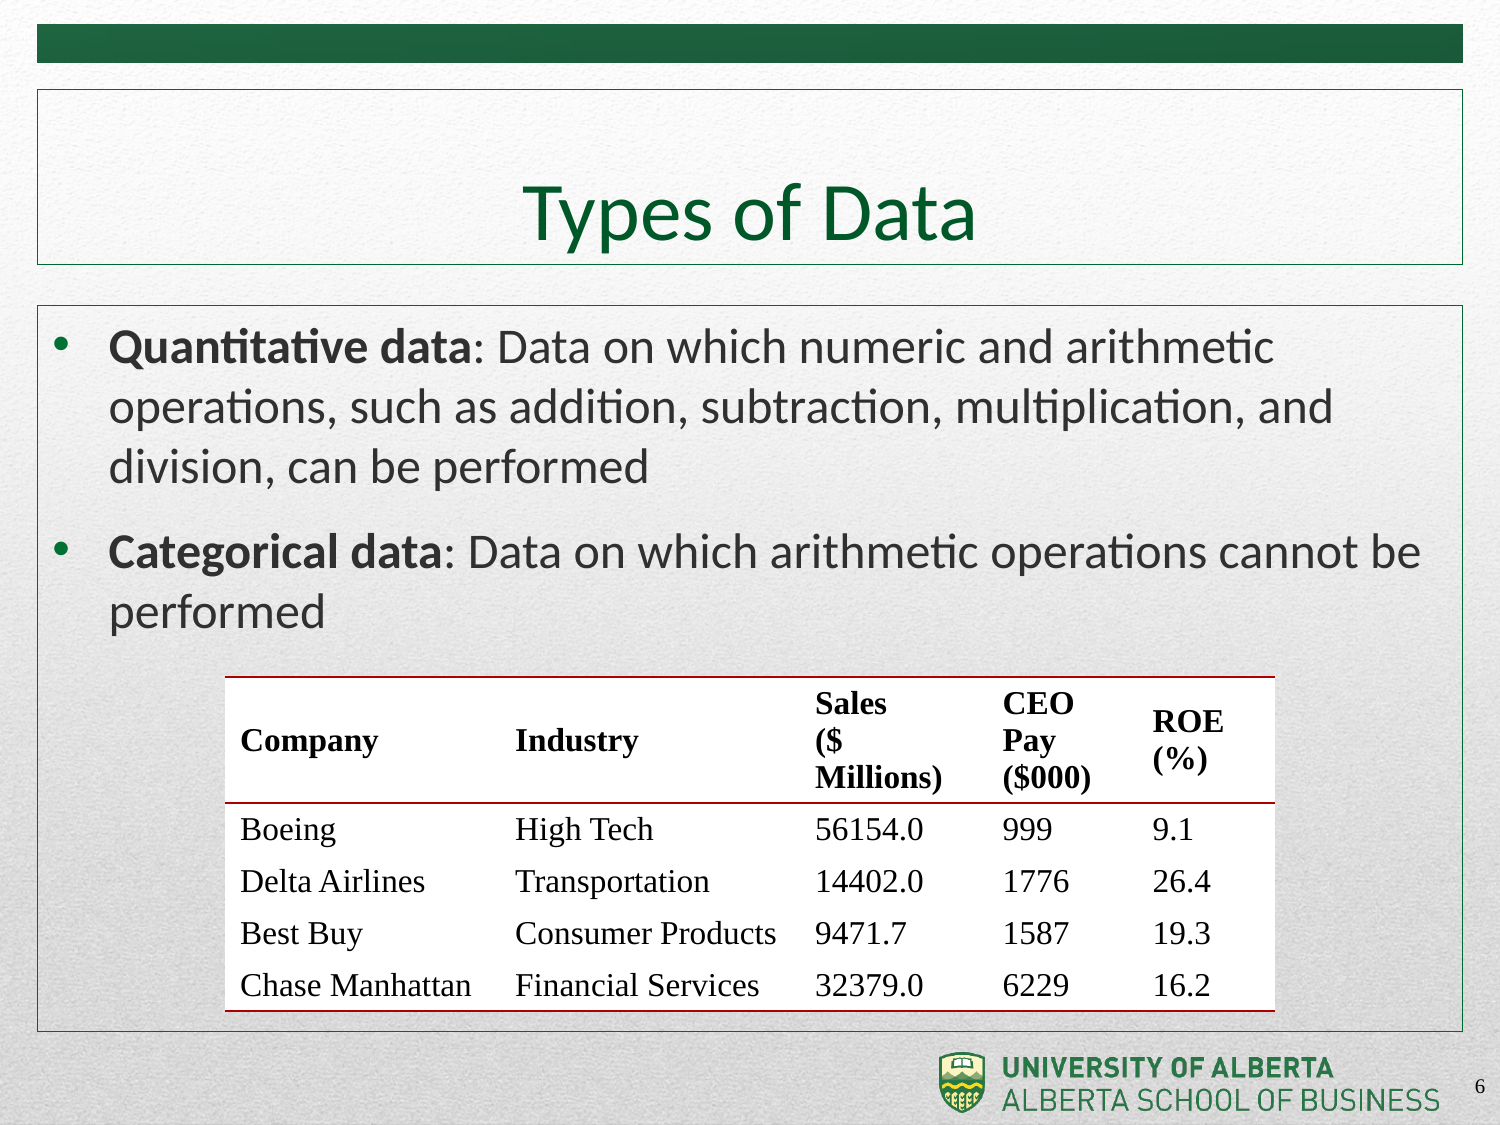

# Types of Data
Quantitative data: Data on which numeric and arithmetic operations, such as addition, subtraction, multiplication, and division, can be performed
Categorical data: Data on which arithmetic operations cannot be performed

| Company | Industry | Sales ($ Millions) | CEO Pay ($000) | ROE (%) |
| --- | --- | --- | --- | --- |
| Boeing | High Tech | 56154.0 | 999 | 9.1 |
| Delta Airlines | Transportation | 14402.0 | 1776 | 26.4 |
| Best Buy | Consumer Products | 9471.7 | 1587 | 19.3 |
| Chase Manhattan | Financial Services | 32379.0 | 6229 | 16.2 |
6